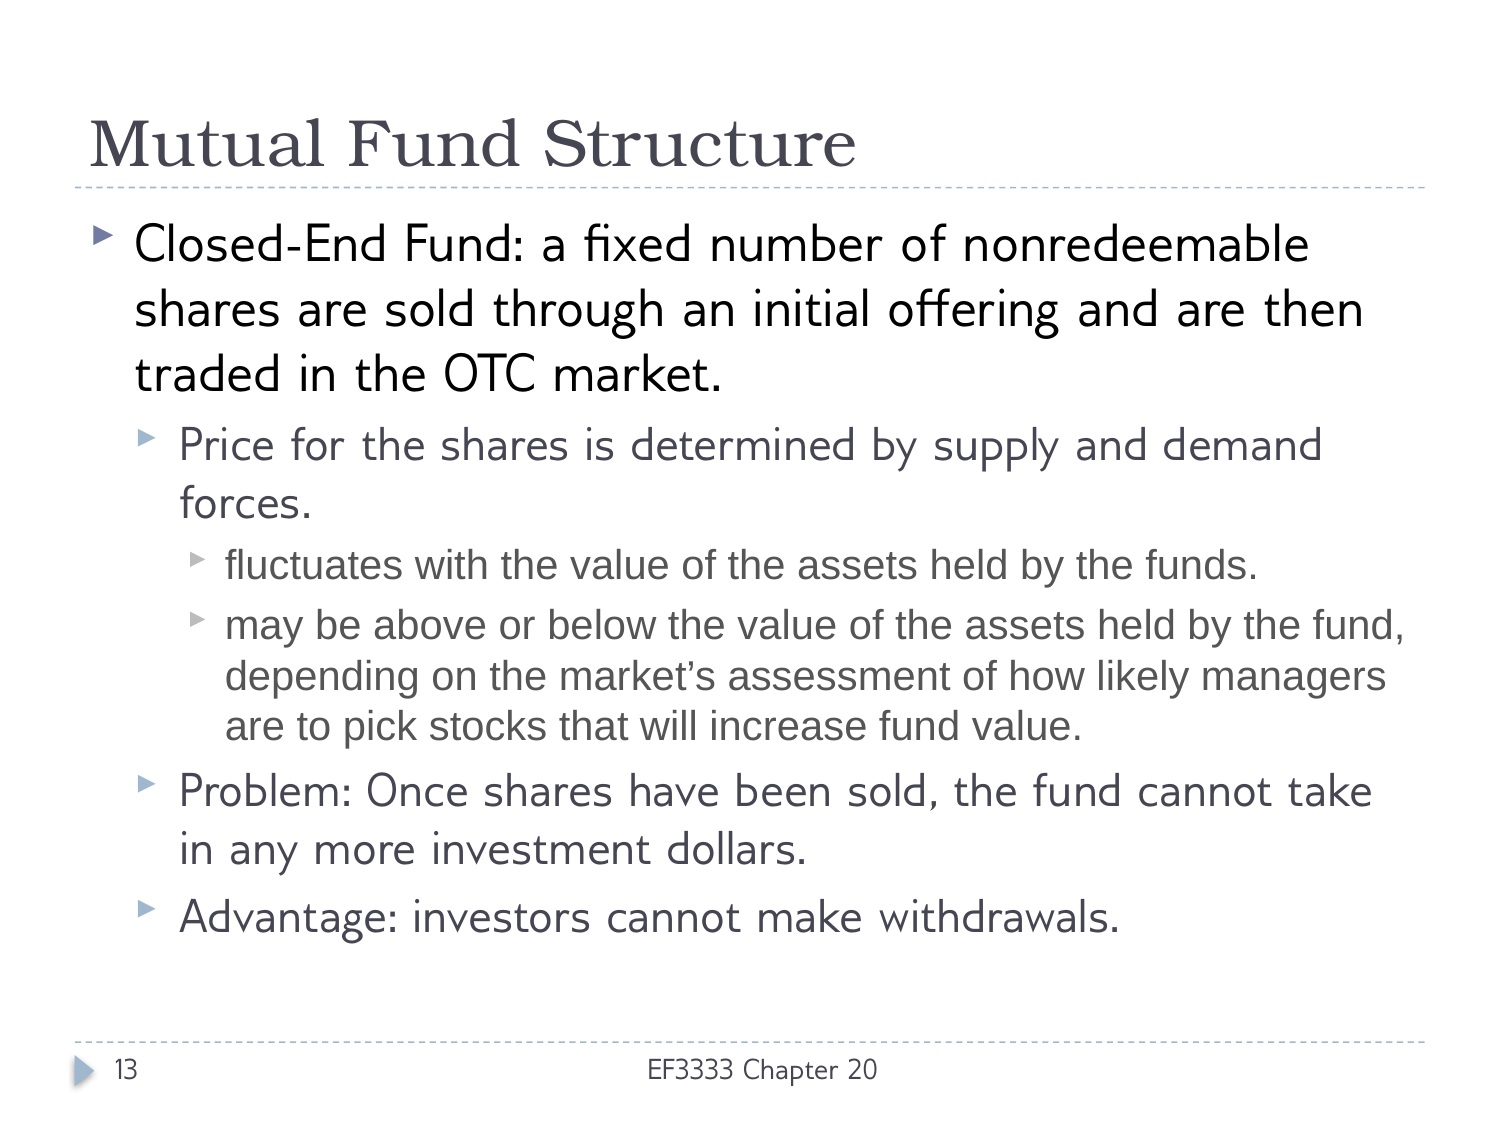

# Mutual Fund Structure
Closed-End Fund: a fixed number of nonredeemable shares are sold through an initial offering and are then traded in the OTC market.
Price for the shares is determined by supply and demand forces.
fluctuates with the value of the assets held by the funds.
may be above or below the value of the assets held by the fund, depending on the market’s assessment of how likely managers are to pick stocks that will increase fund value.
Problem: Once shares have been sold, the fund cannot take in any more investment dollars.
Advantage: investors cannot make withdrawals.
13
EF3333 Chapter 20